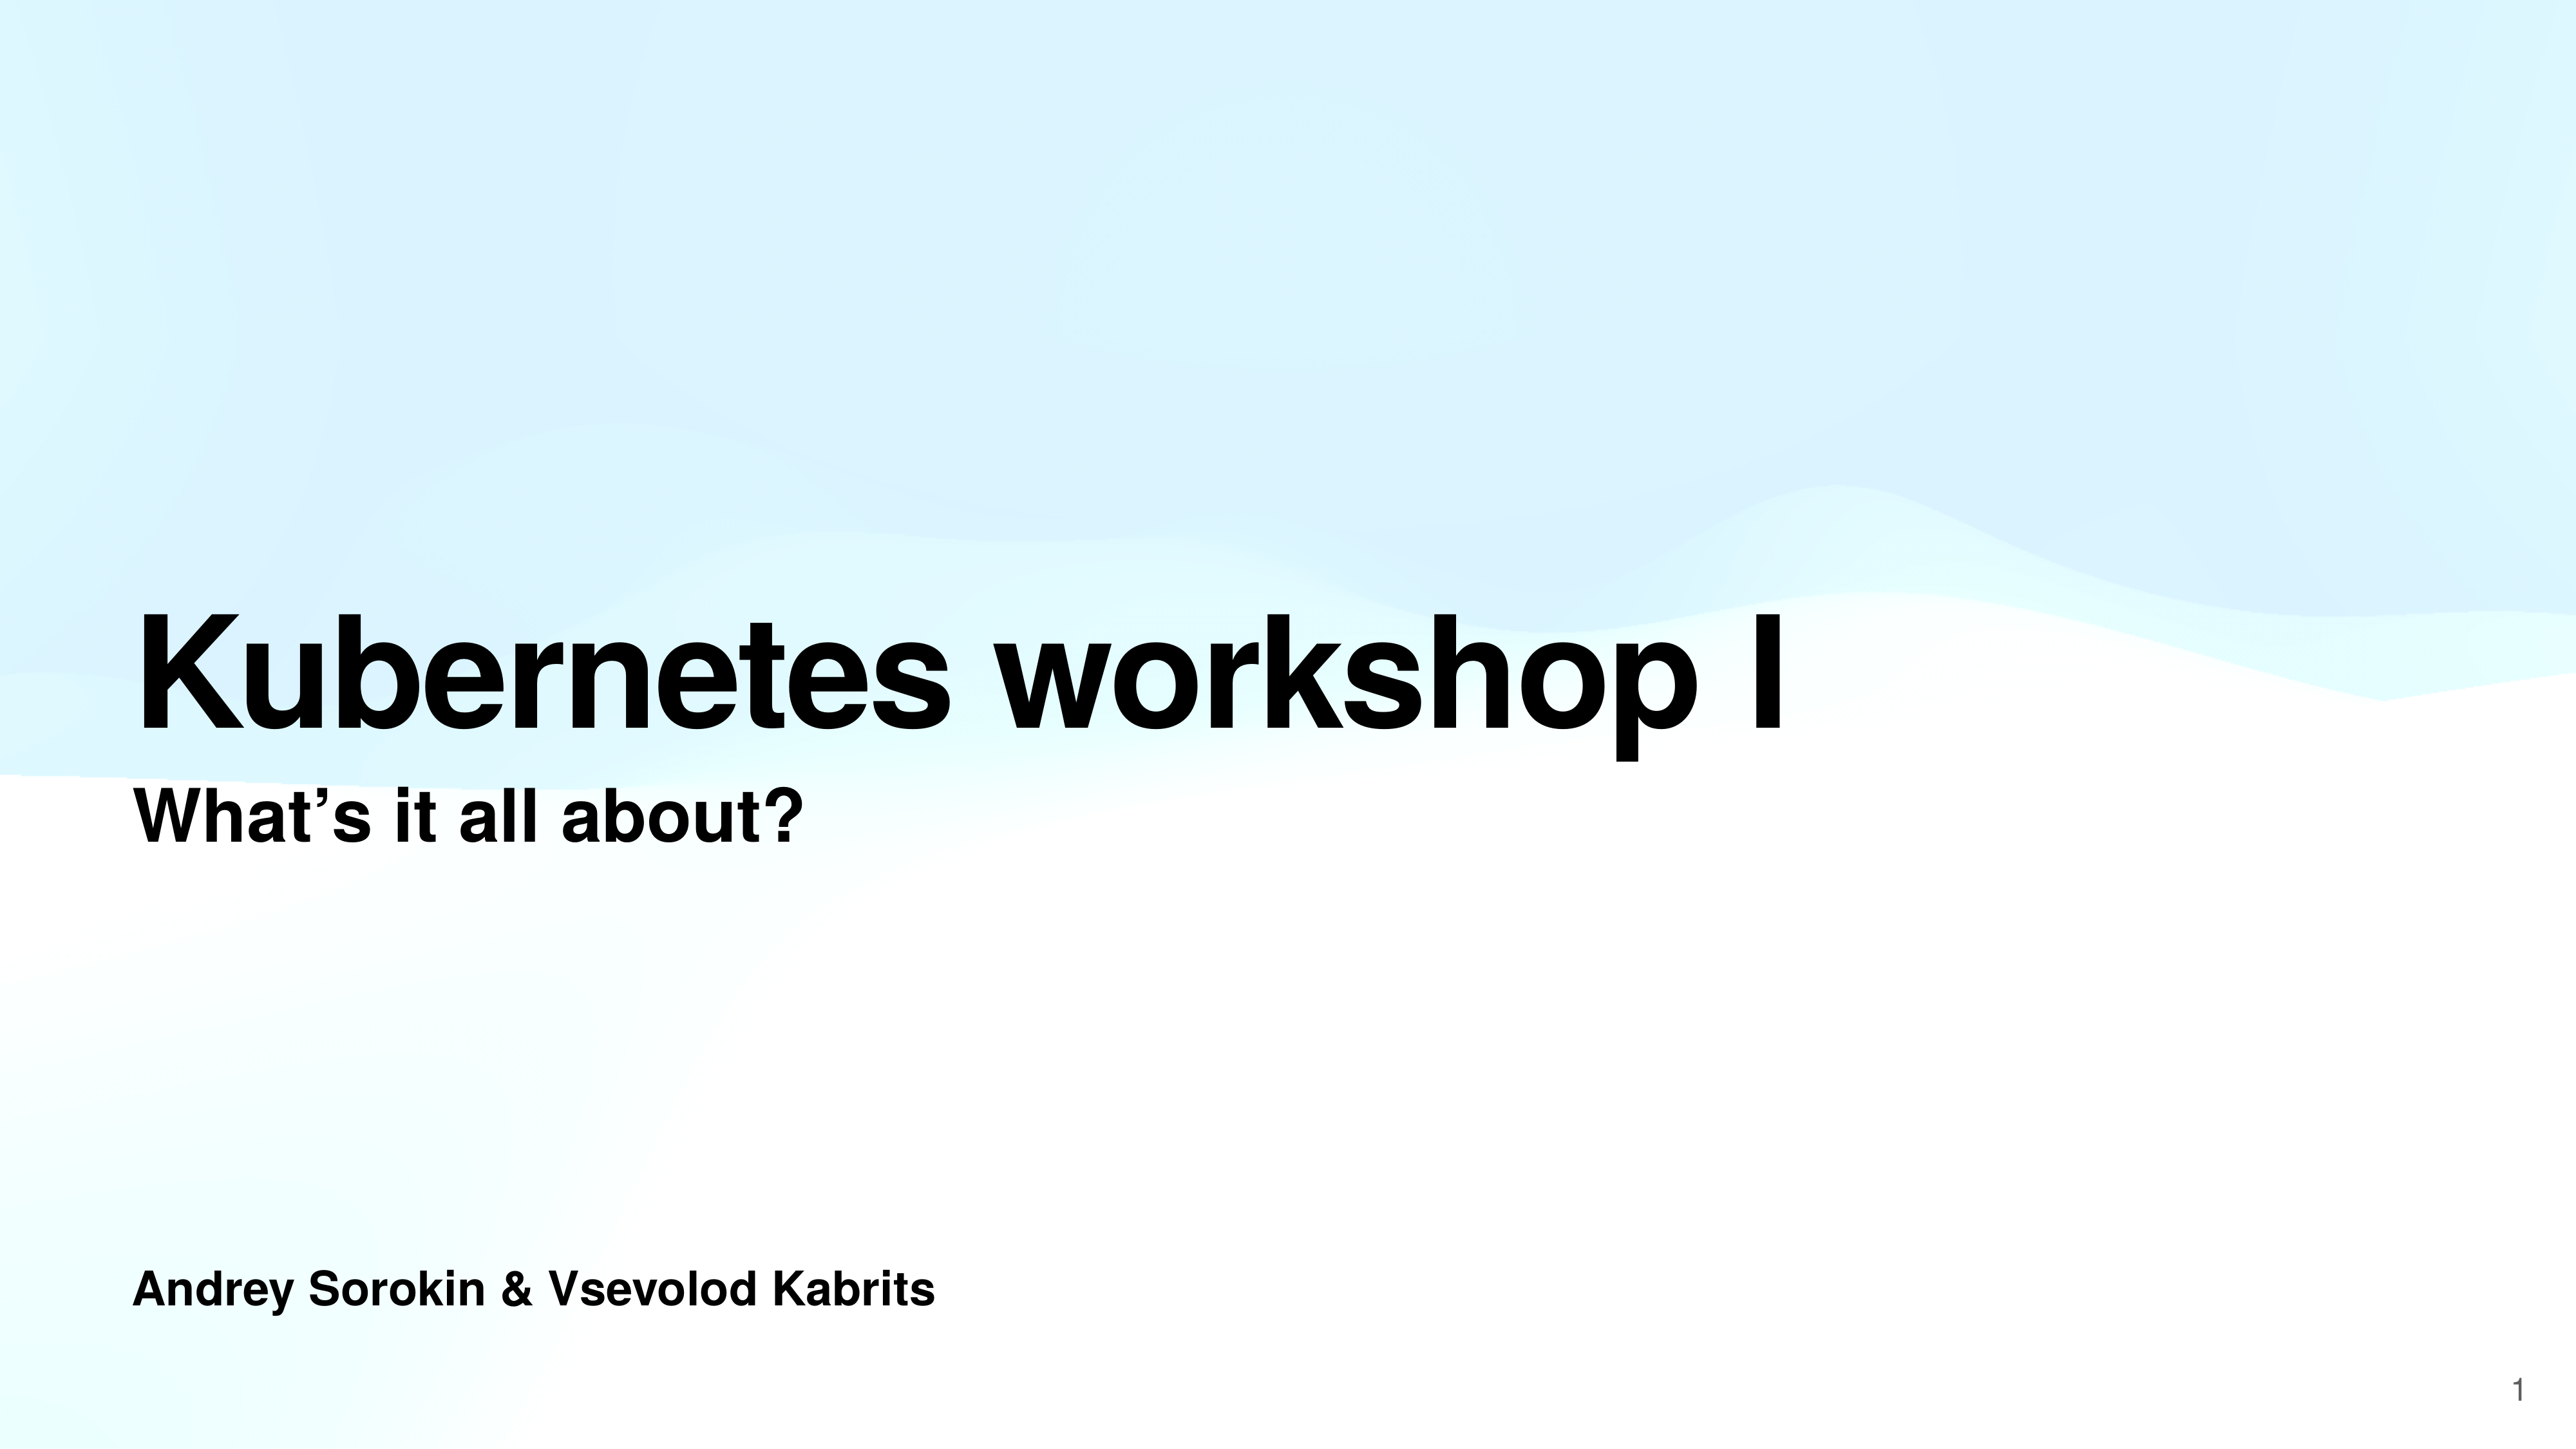

# Kubernetes workshop I
What’s it all about?
Andrey Sorokin & Vsevolod Kabrits
1